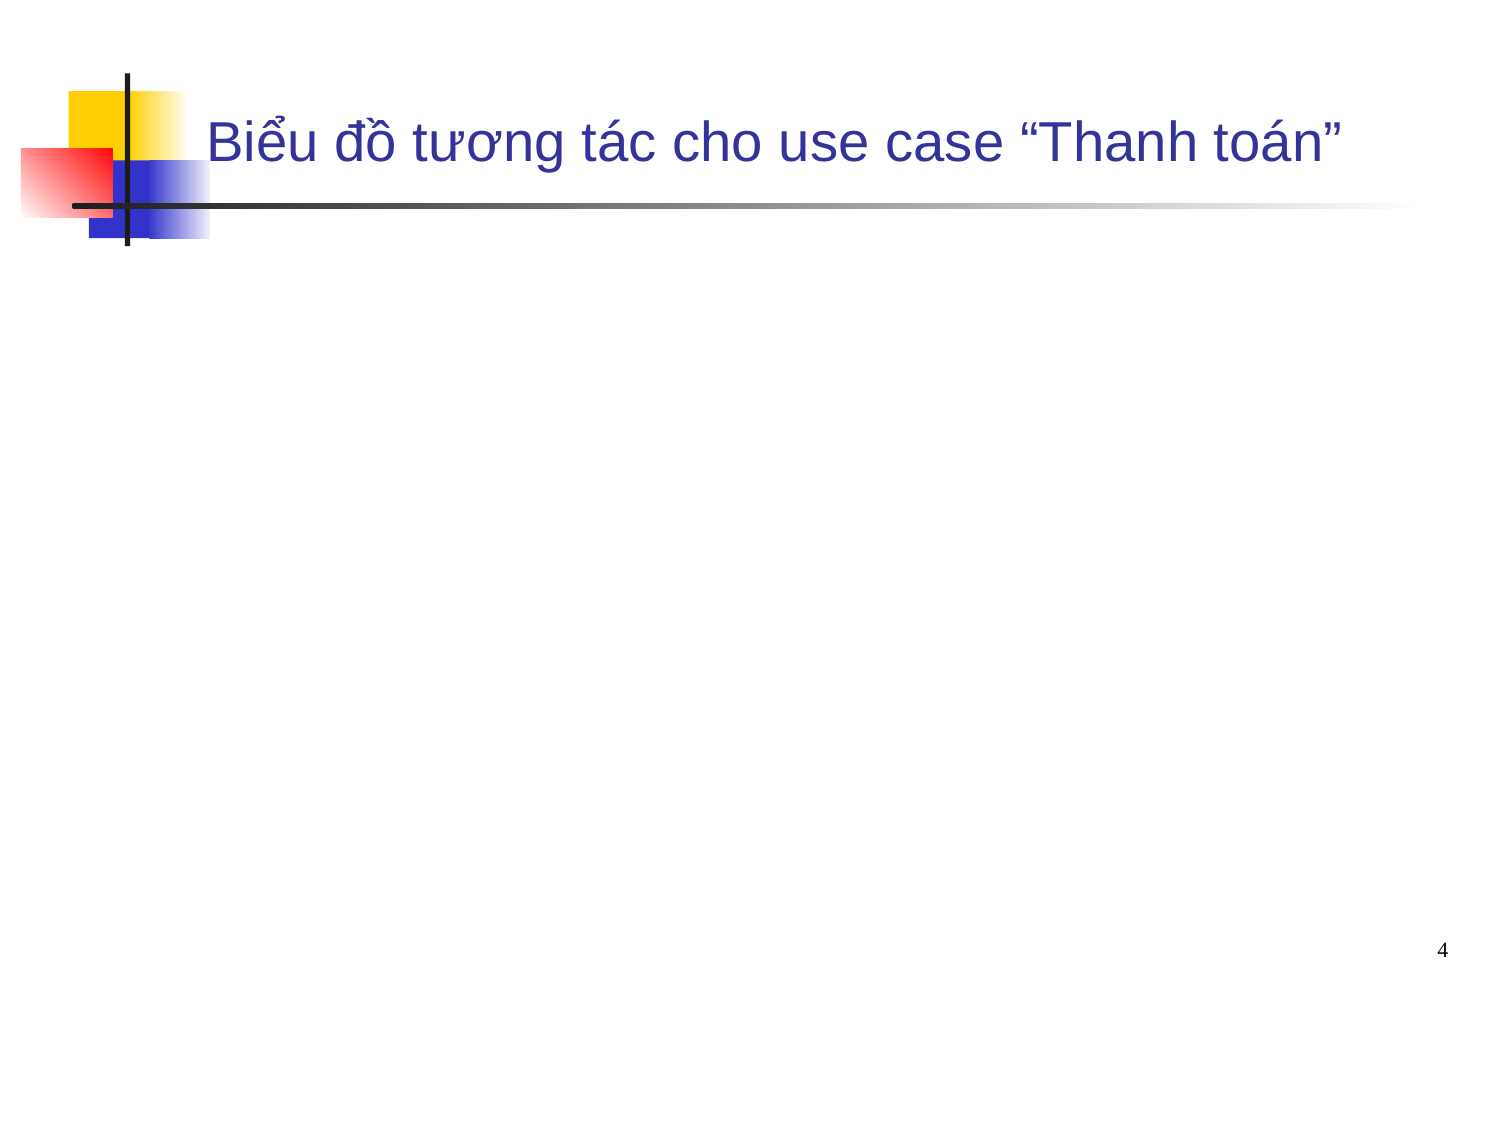

# Biểu đồ tương tác cho use case “Thanh toán”
4